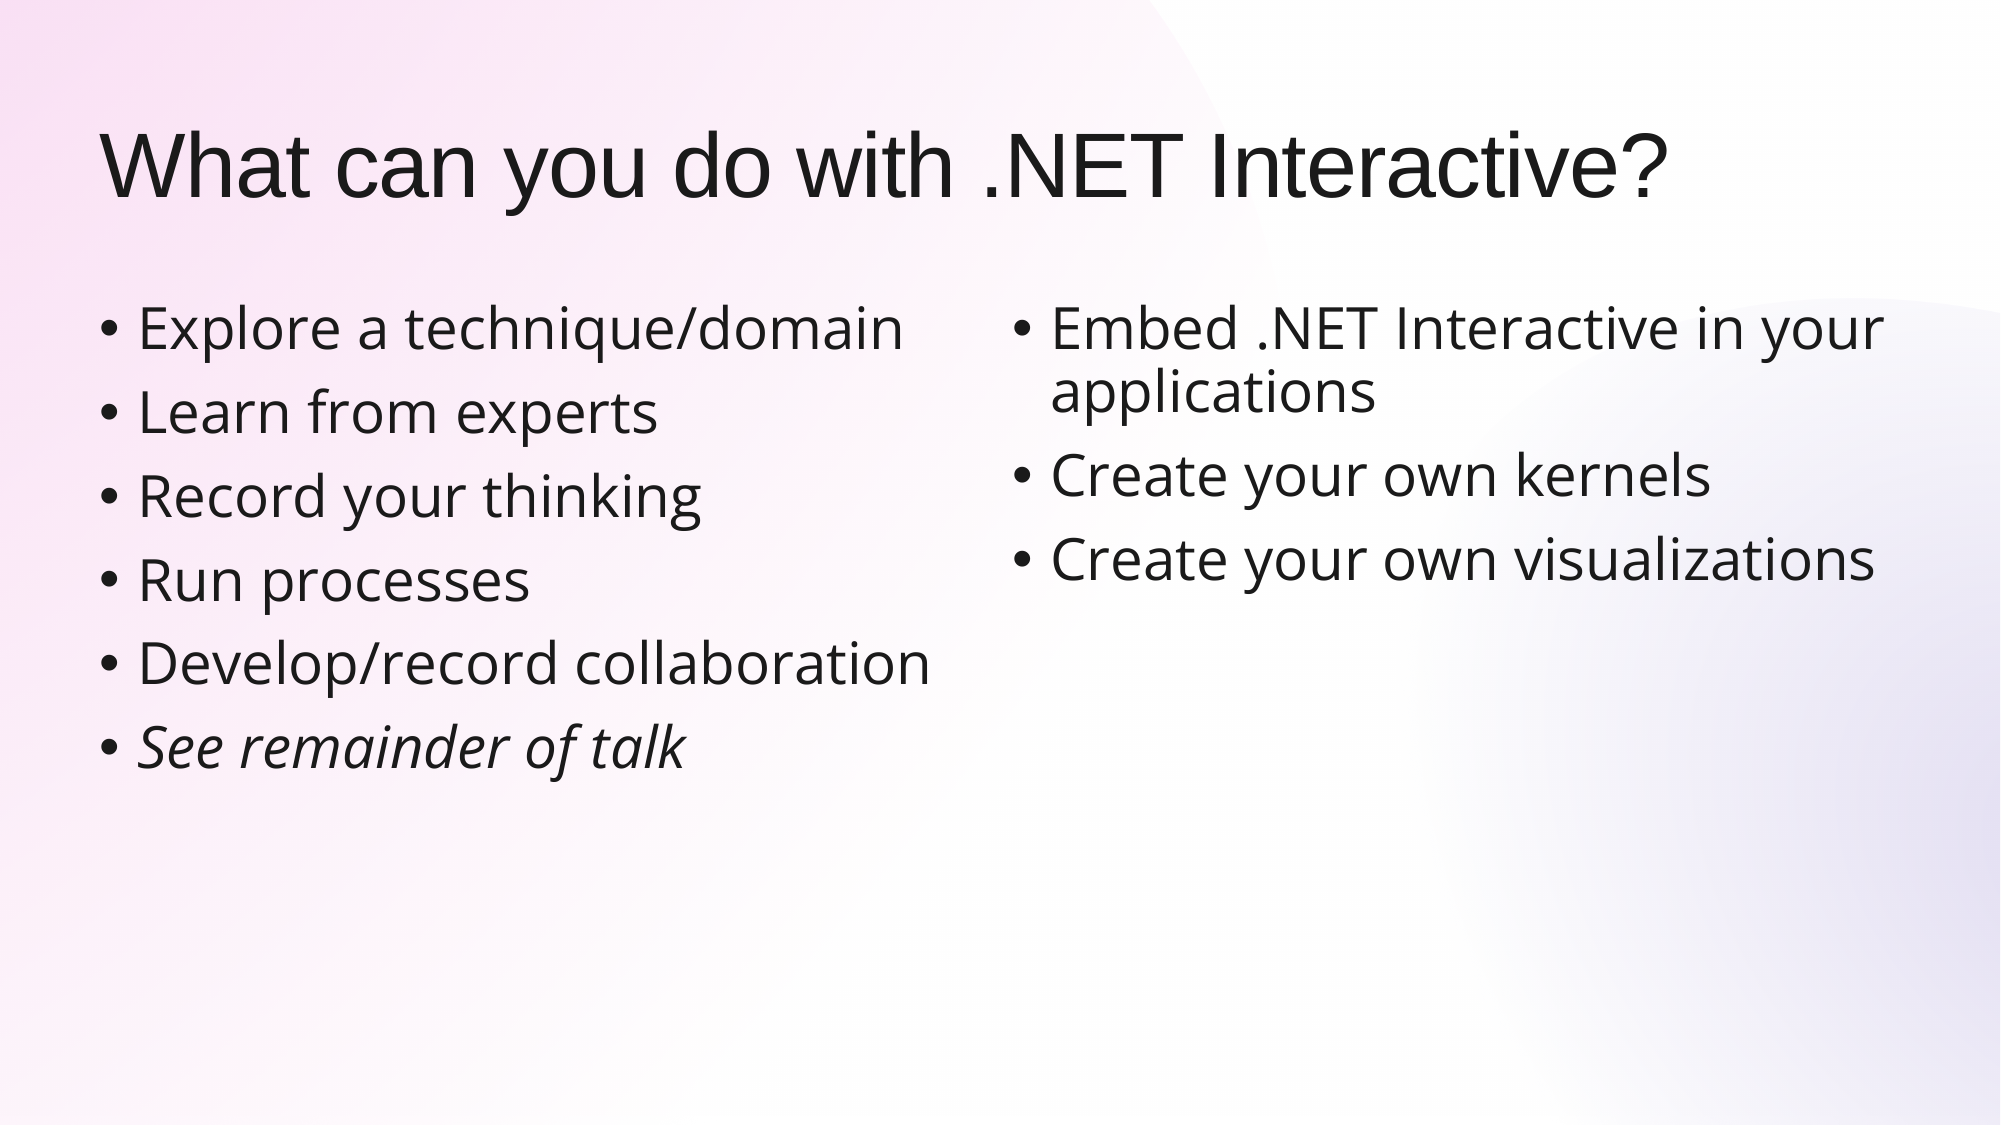

# What can you do with .NET Interactive?
Explore a technique/domain
Learn from experts
Record your thinking
Run processes
Develop/record collaboration
See remainder of talk
Embed .NET Interactive in your applications
Create your own kernels
Create your own visualizations